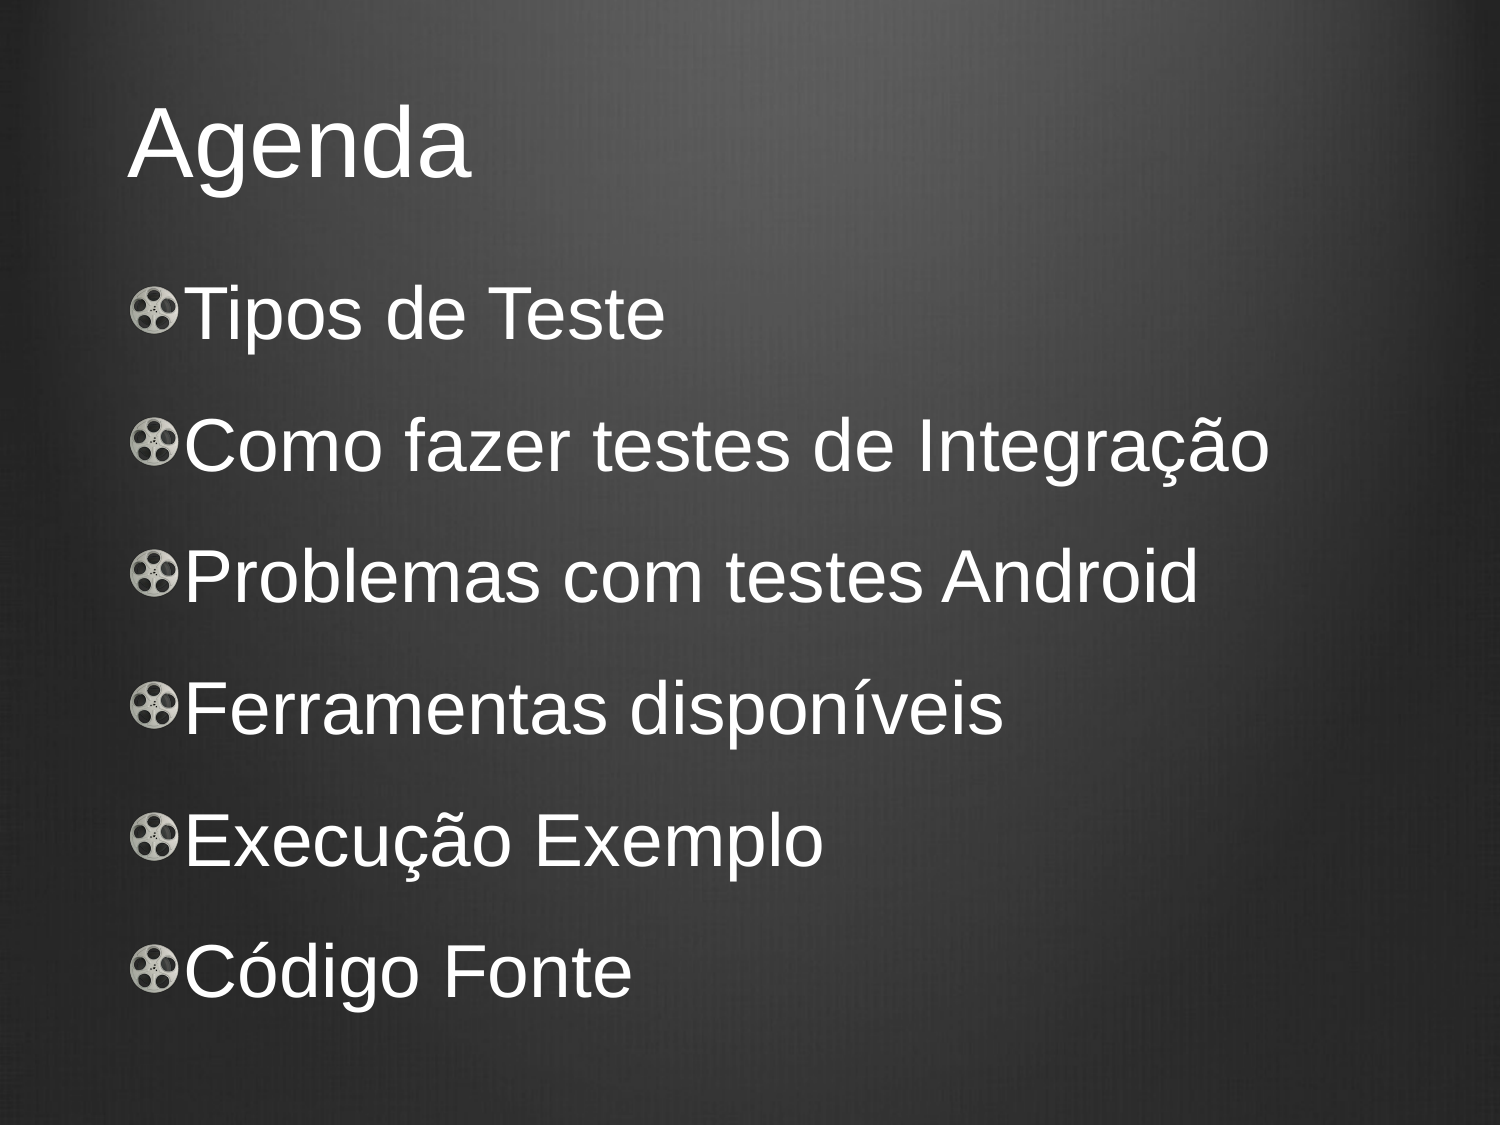

# Agenda
Tipos de Teste
Como fazer testes de Integração
Problemas com testes Android
Ferramentas disponíveis
Execução Exemplo
Código Fonte